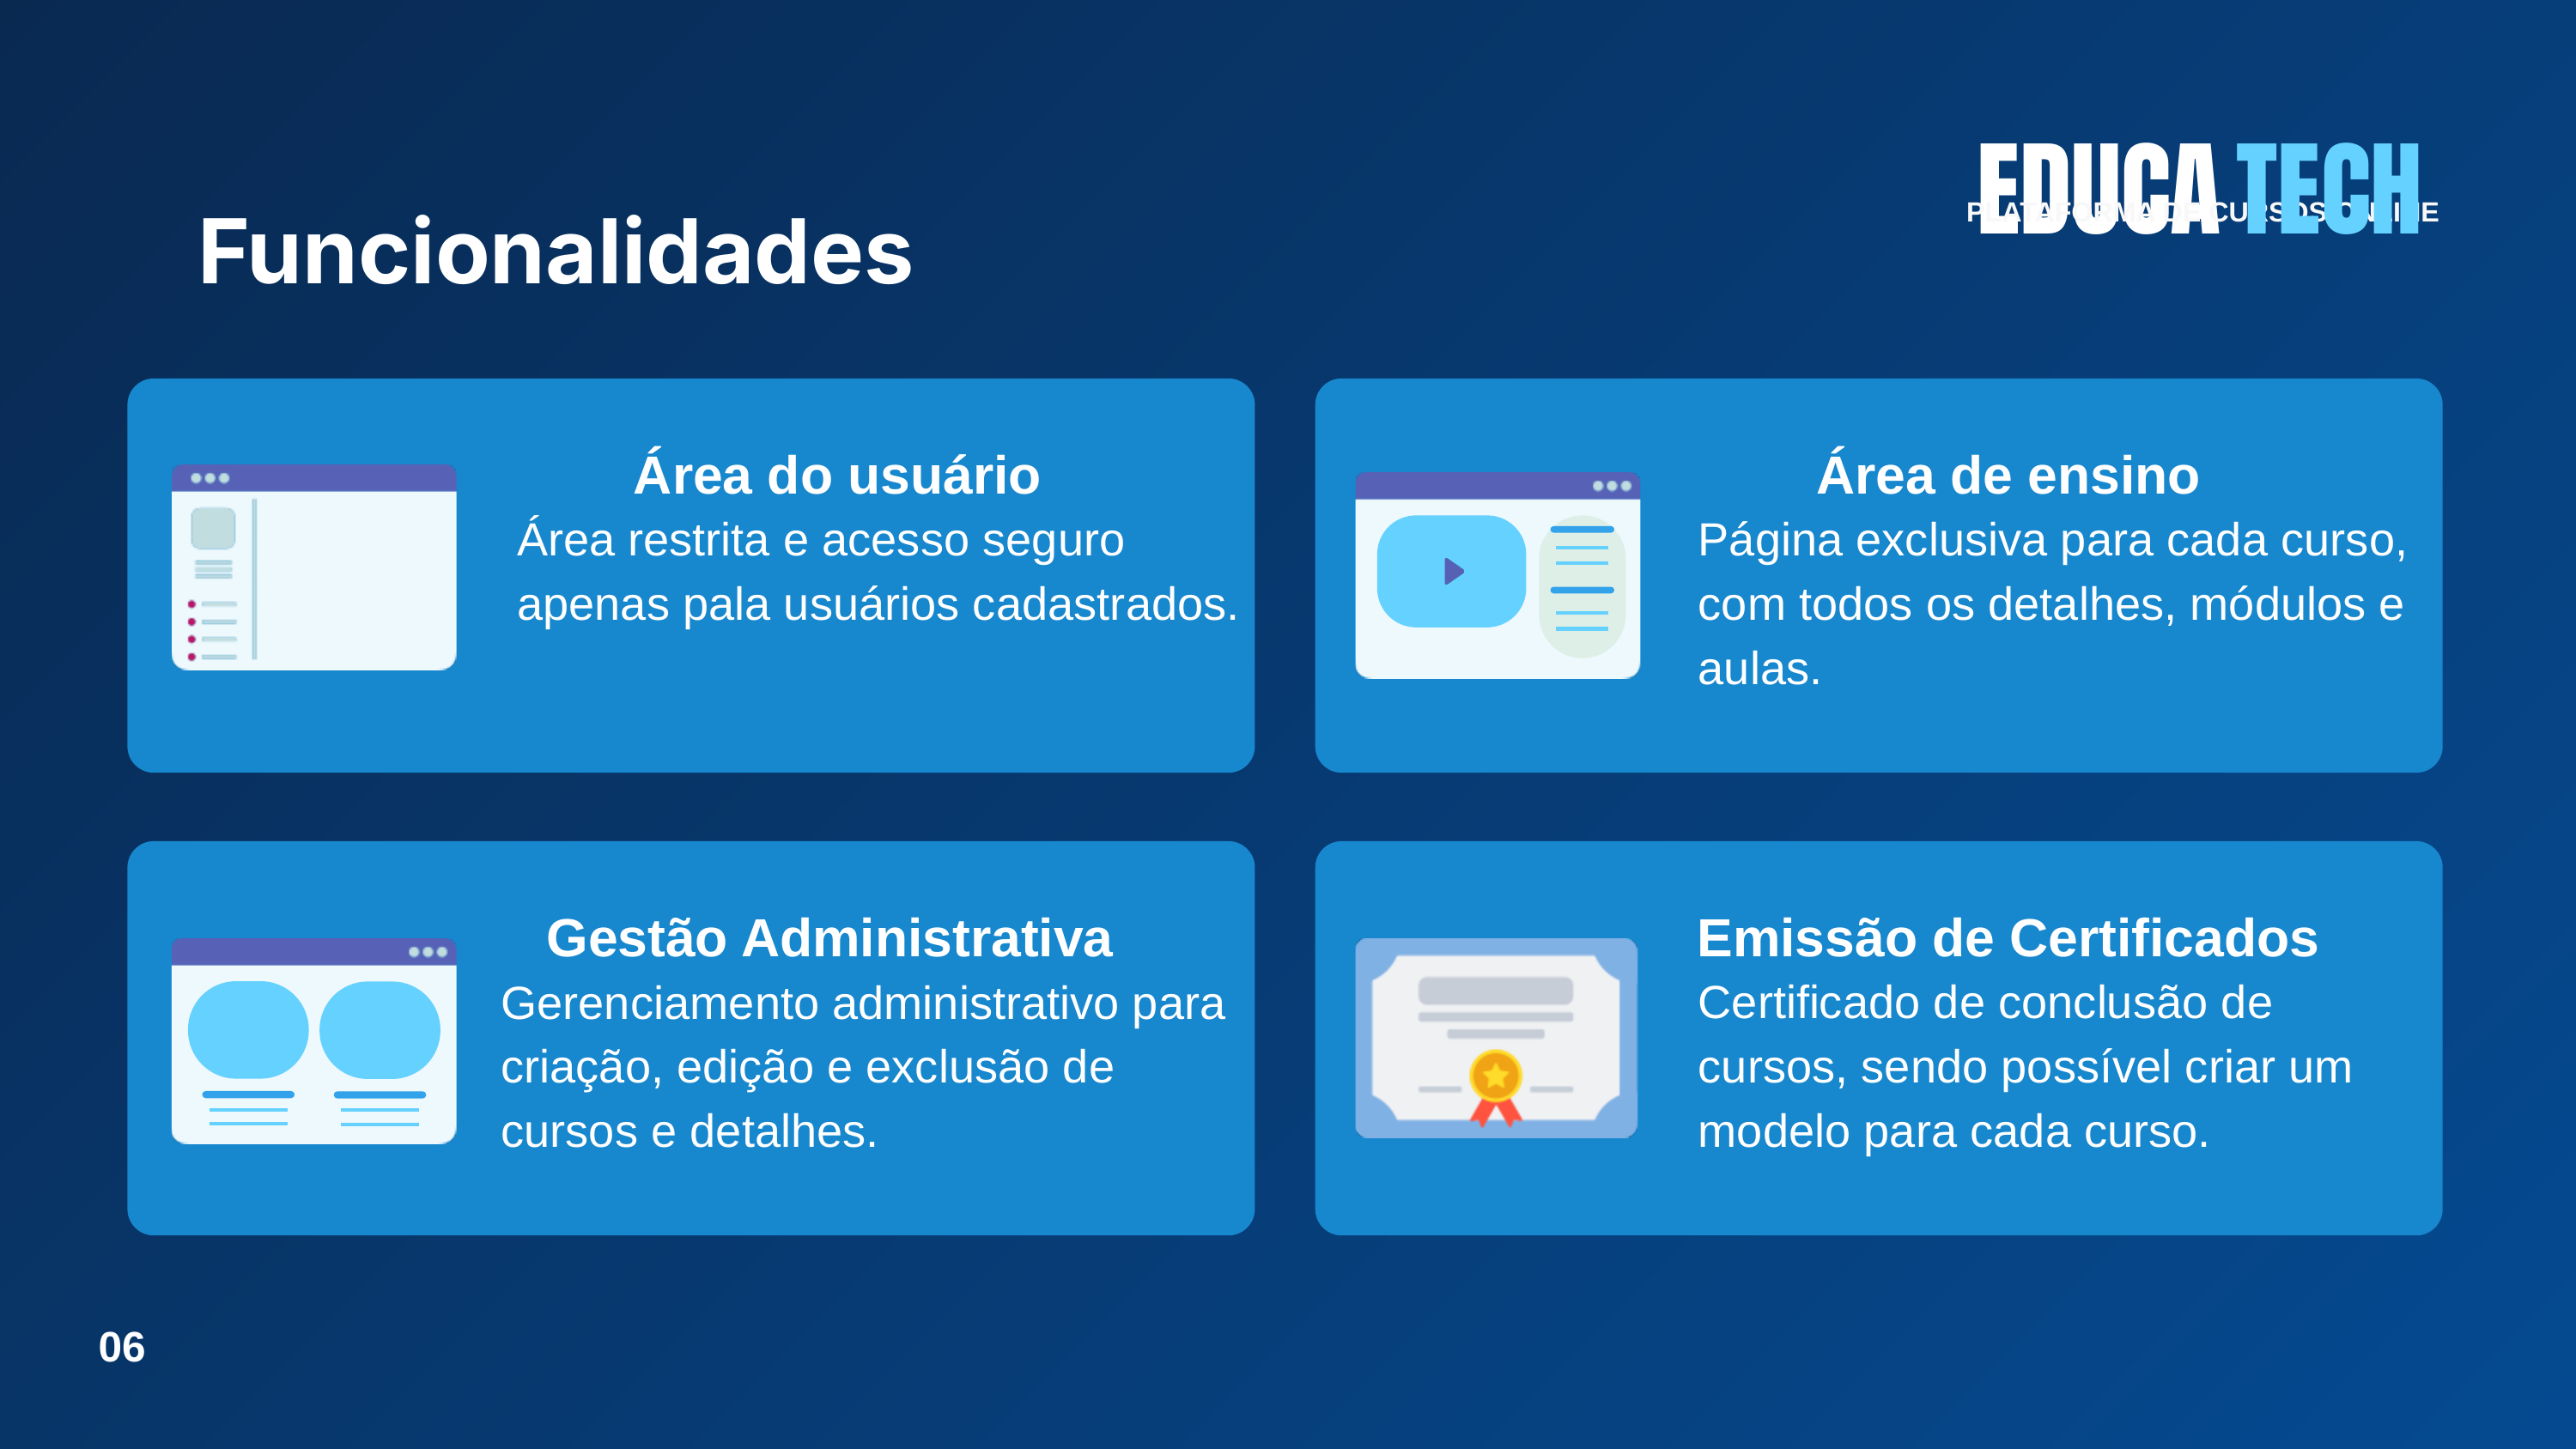

TECH
EDUCA
PLATAFORMA DE CURSOS ONLINE
Funcionalidades

Área do usuário
Área de ensino

Página exclusiva para cada curso, com todos os detalhes, módulos e aulas.
Área restrita e acesso seguro apenas pala usuários cadastrados.

Gestão Administrativa
Emissão de Certificados

Certificado de conclusão de cursos, sendo possível criar um modelo para cada curso.
Gerenciamento administrativo para criação, edição e exclusão de cursos e detalhes.
06